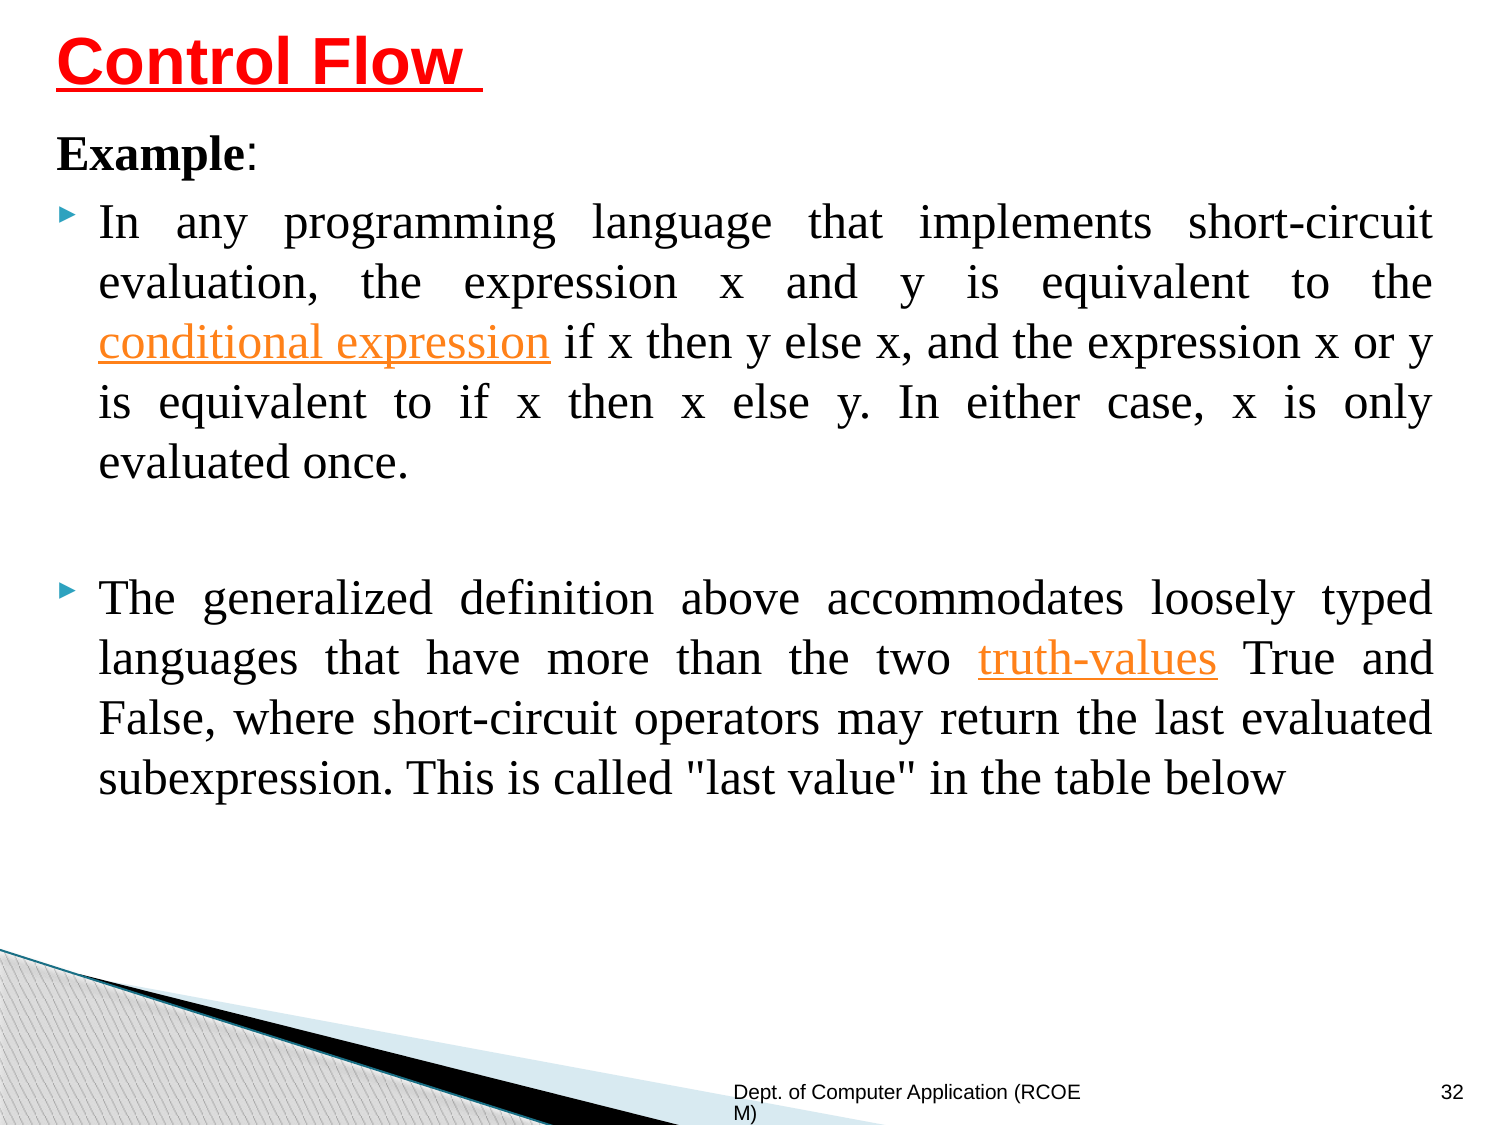

# Control Flow
Example:
In any programming language that implements short-circuit evaluation, the expression x and y is equivalent to the conditional expression if x then y else x, and the expression x or y is equivalent to if x then x else y. In either case, x is only evaluated once.

The generalized definition above accommodates loosely typed languages that have more than the two truth-values True and False, where short-circuit operators may return the last evaluated subexpression. This is called "last value" in the table below

Dept. of Computer Application (RCOEM)
32